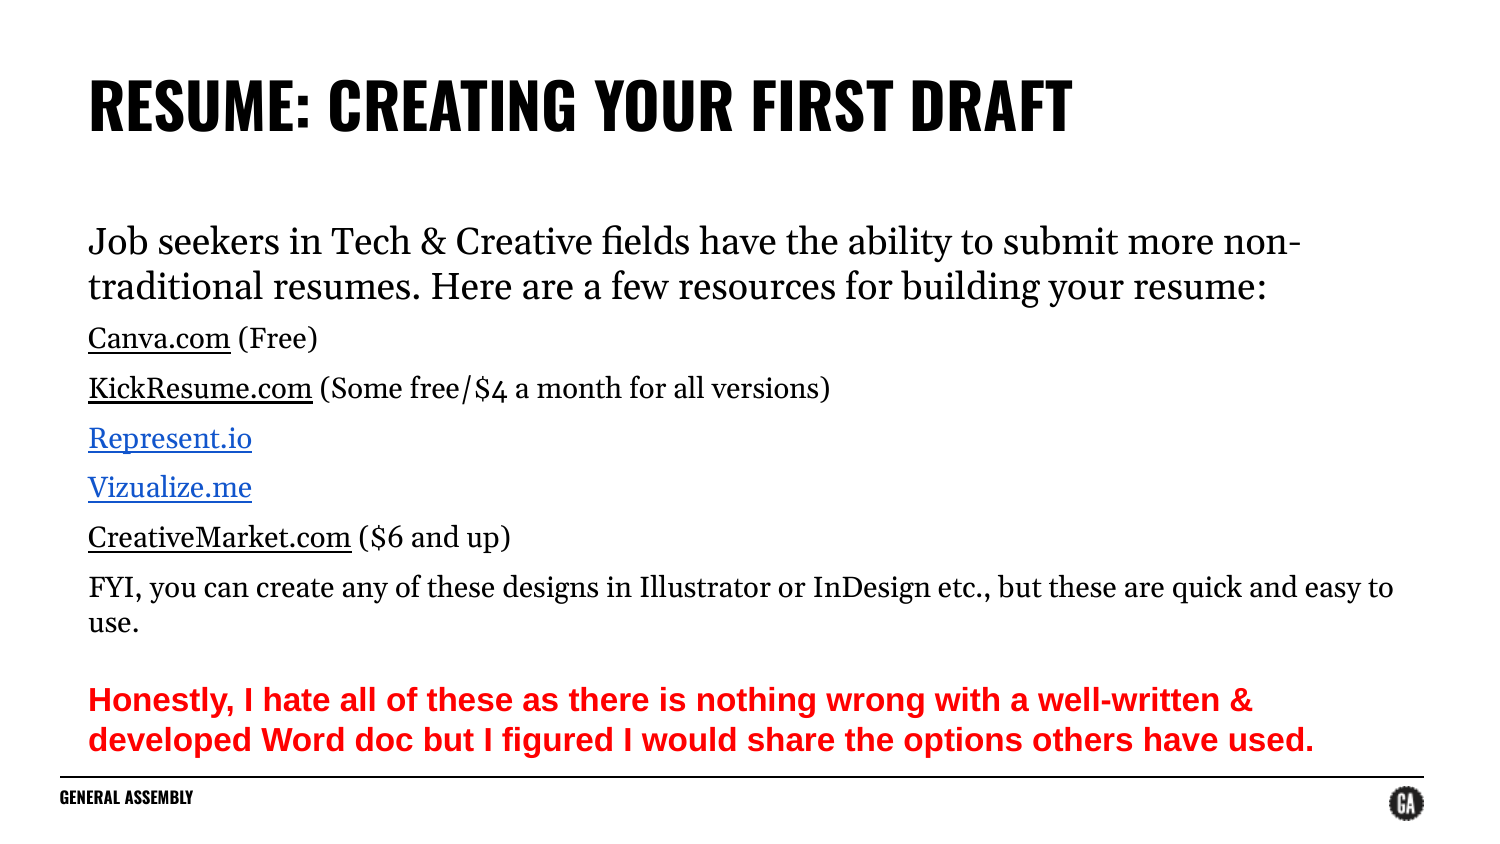

# RESUME: CREATING YOUR FIRST DRAFT
Job seekers in Tech & Creative fields have the ability to submit more non-traditional resumes. Here are a few resources for building your resume:
Canva.com (Free)
KickResume.com (Some free/$4 a month for all versions)
Represent.io
Vizualize.me
CreativeMarket.com ($6 and up)
FYI, you can create any of these designs in Illustrator or InDesign etc., but these are quick and easy to use.

Honestly, I hate all of these as there is nothing wrong with a well-written & developed Word doc but I figured I would share the options others have used.